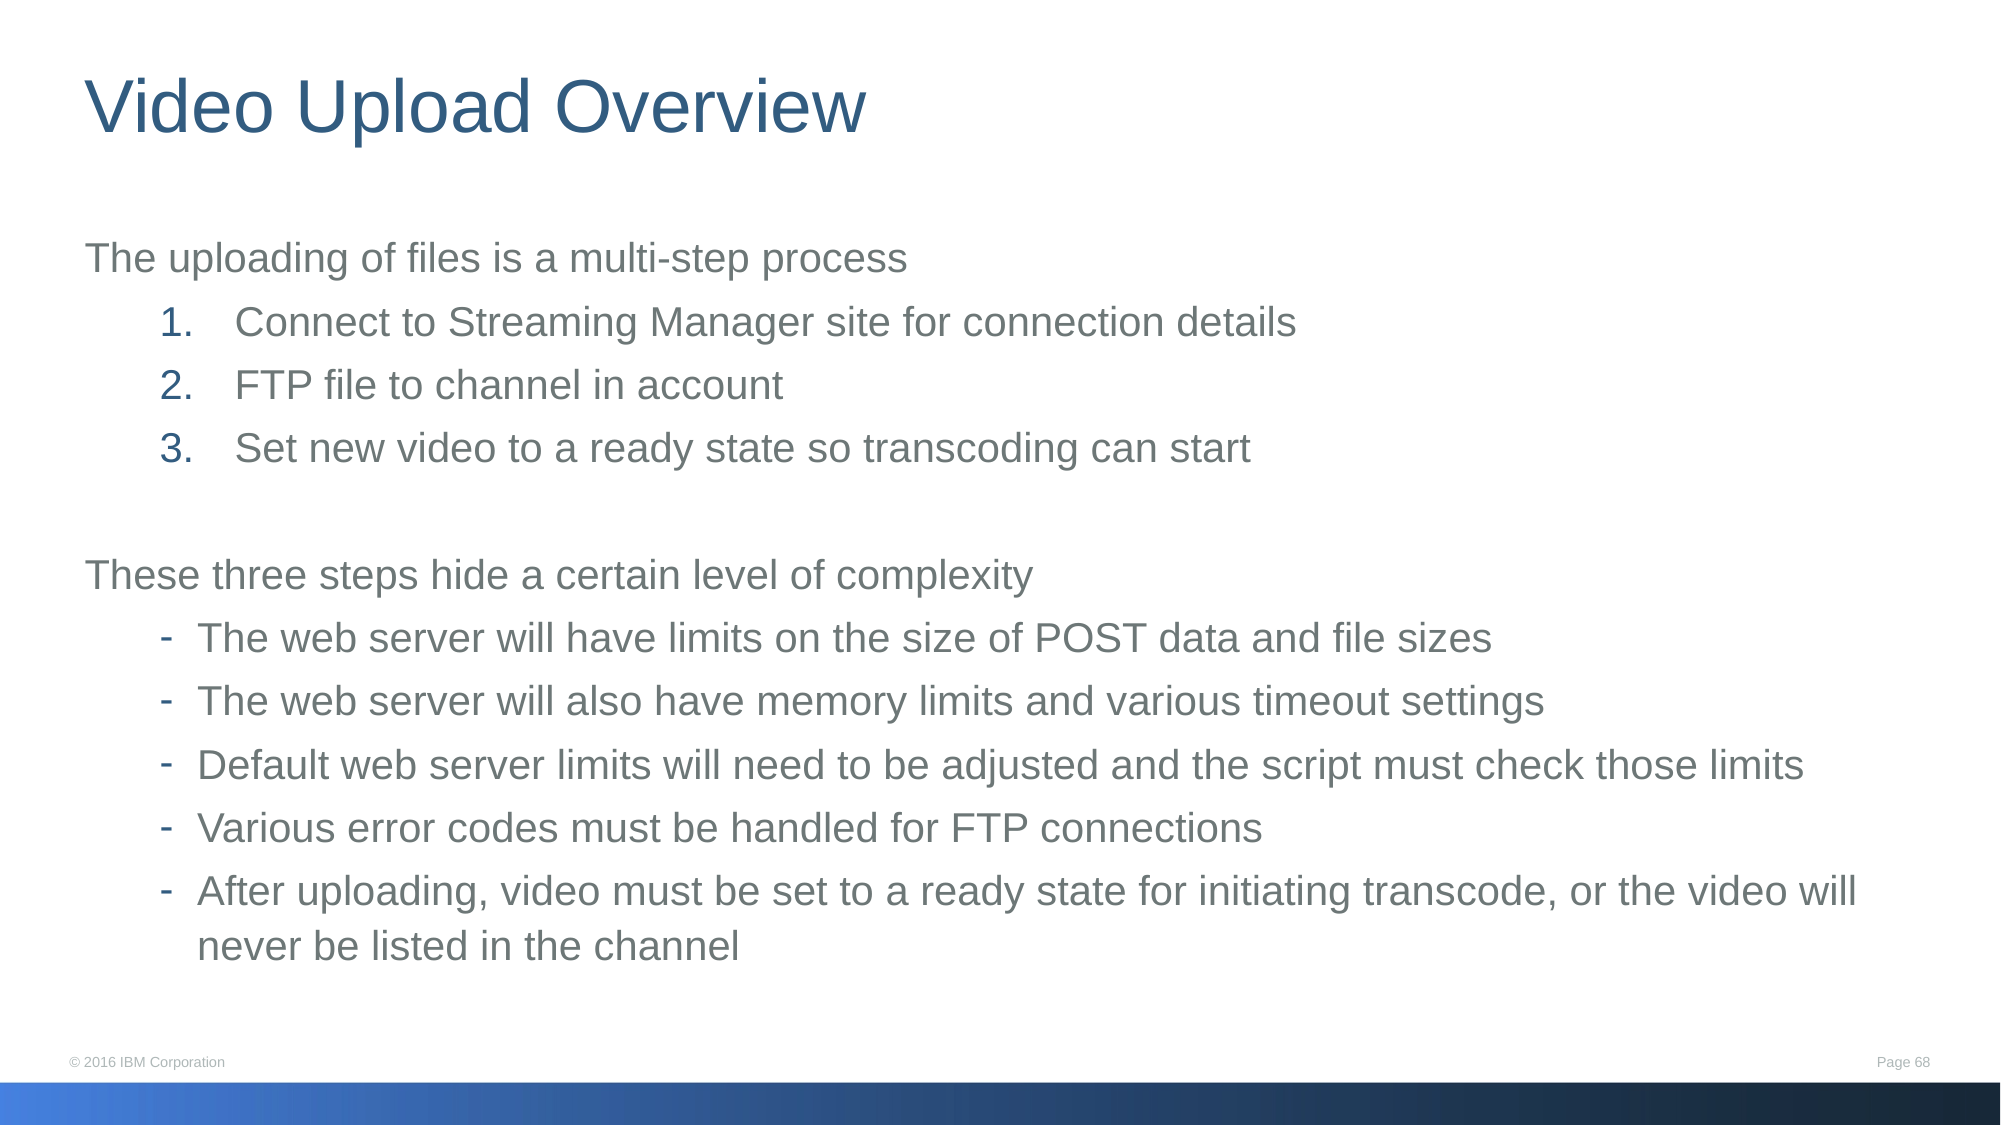

# Video Upload Overview
The uploading of files is a multi-step process
Connect to Streaming Manager site for connection details
FTP file to channel in account
Set new video to a ready state so transcoding can start

These three steps hide a certain level of complexity
The web server will have limits on the size of POST data and file sizes
The web server will also have memory limits and various timeout settings
Default web server limits will need to be adjusted and the script must check those limits
Various error codes must be handled for FTP connections
After uploading, video must be set to a ready state for initiating transcode, or the video will never be listed in the channel